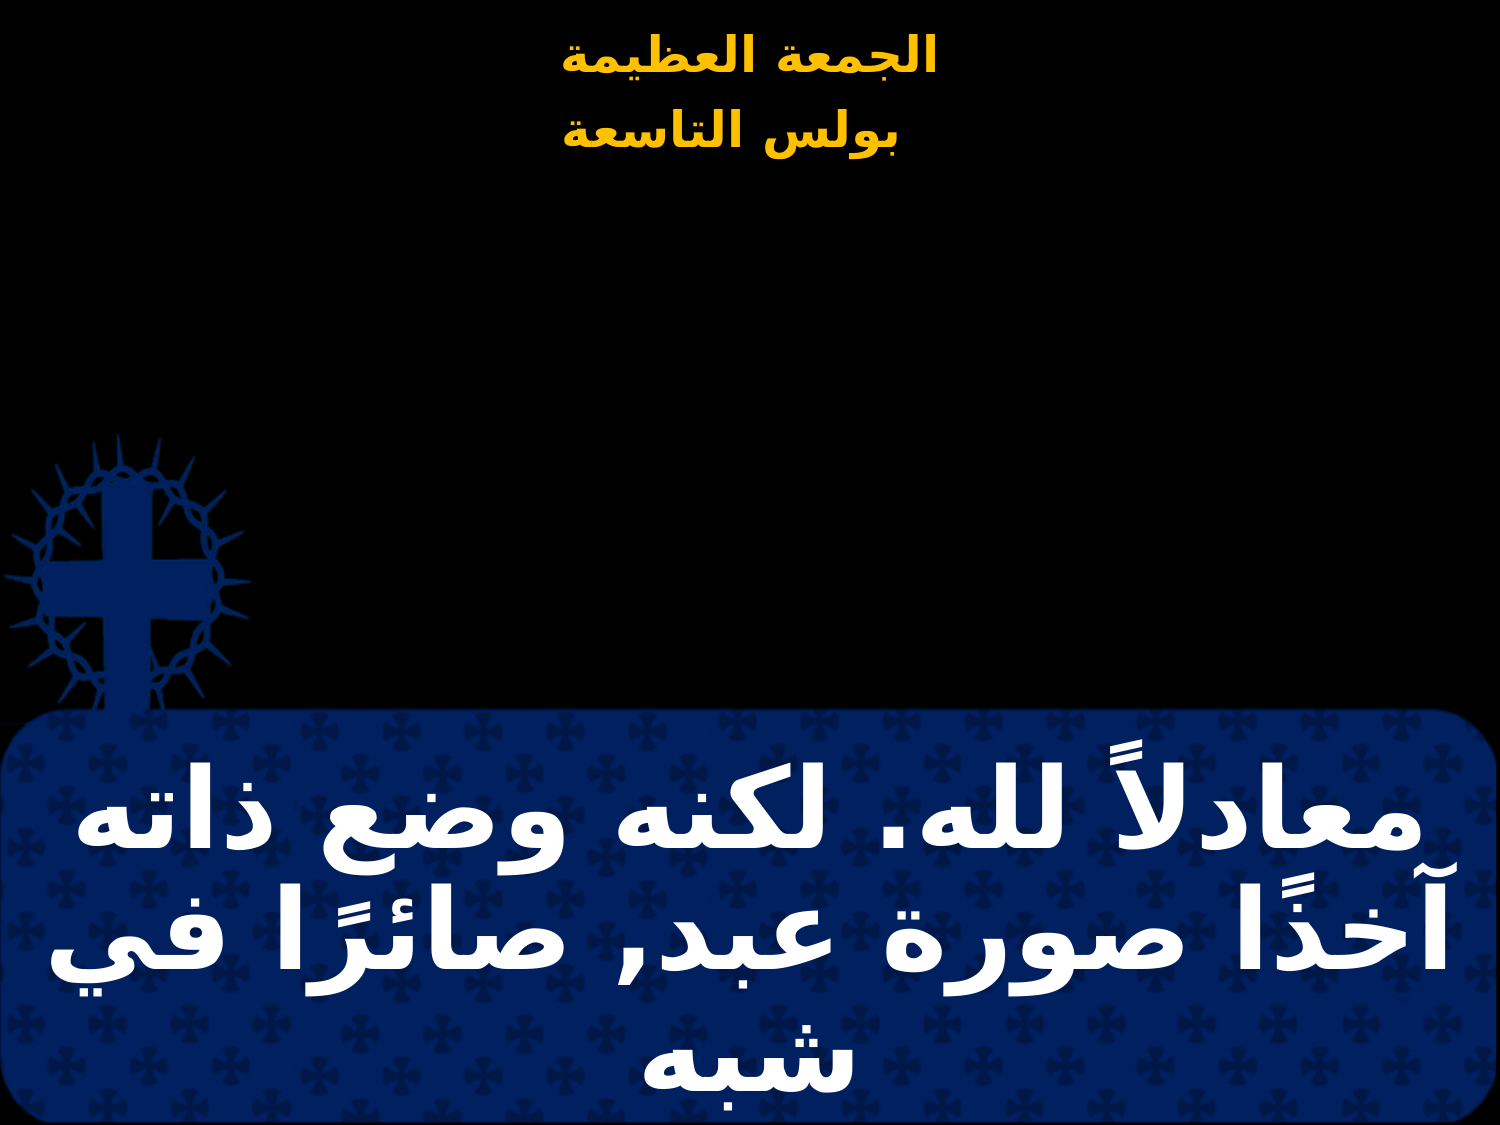

# معادلاً لله. لكنه وضع ذاته آخذًا صورة عبد, صائرًا في شبه